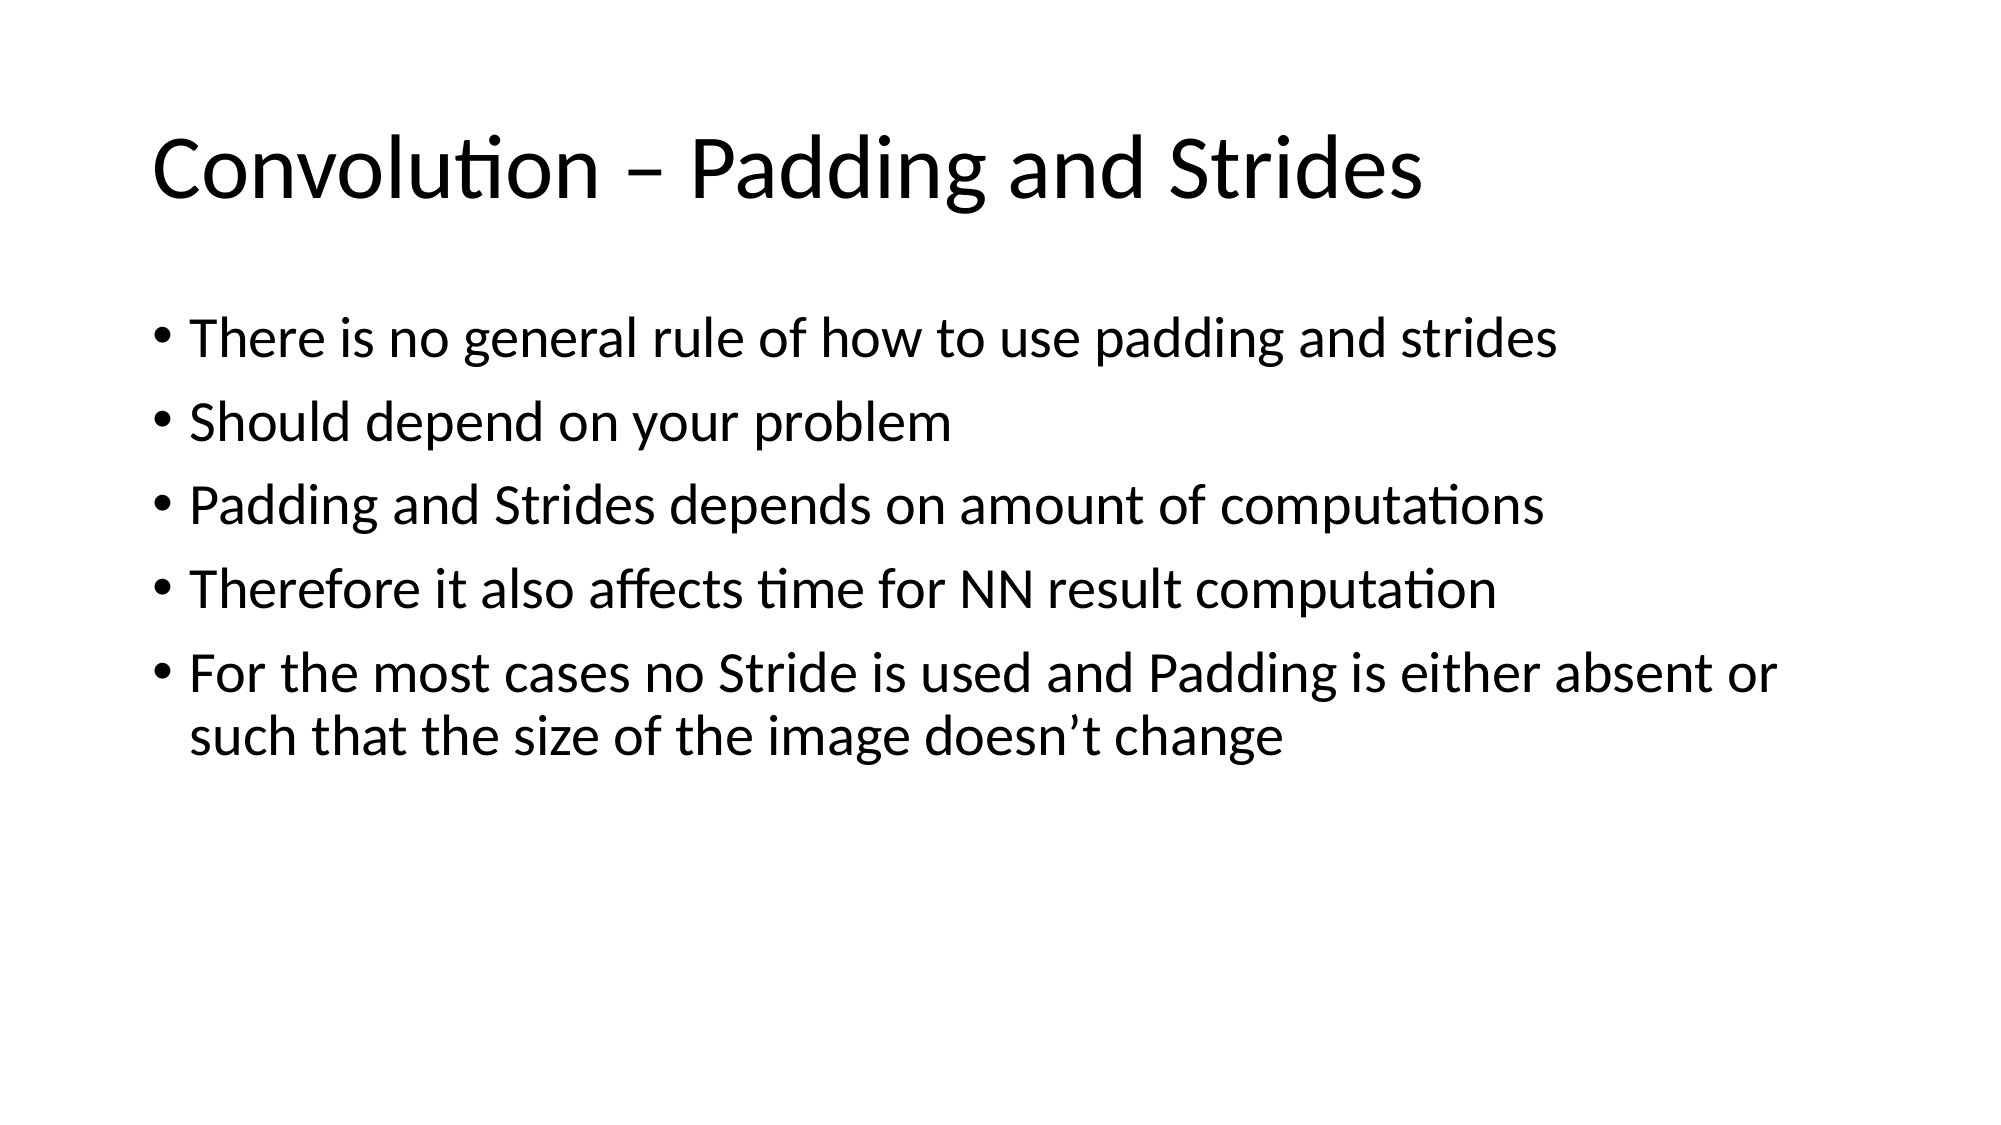

# Convolution – Padding and Strides
There is no general rule of how to use padding and strides
Should depend on your problem
Padding and Strides depends on amount of computations
Therefore it also affects time for NN result computation
For the most cases no Stride is used and Padding is either absent or such that the size of the image doesn’t change